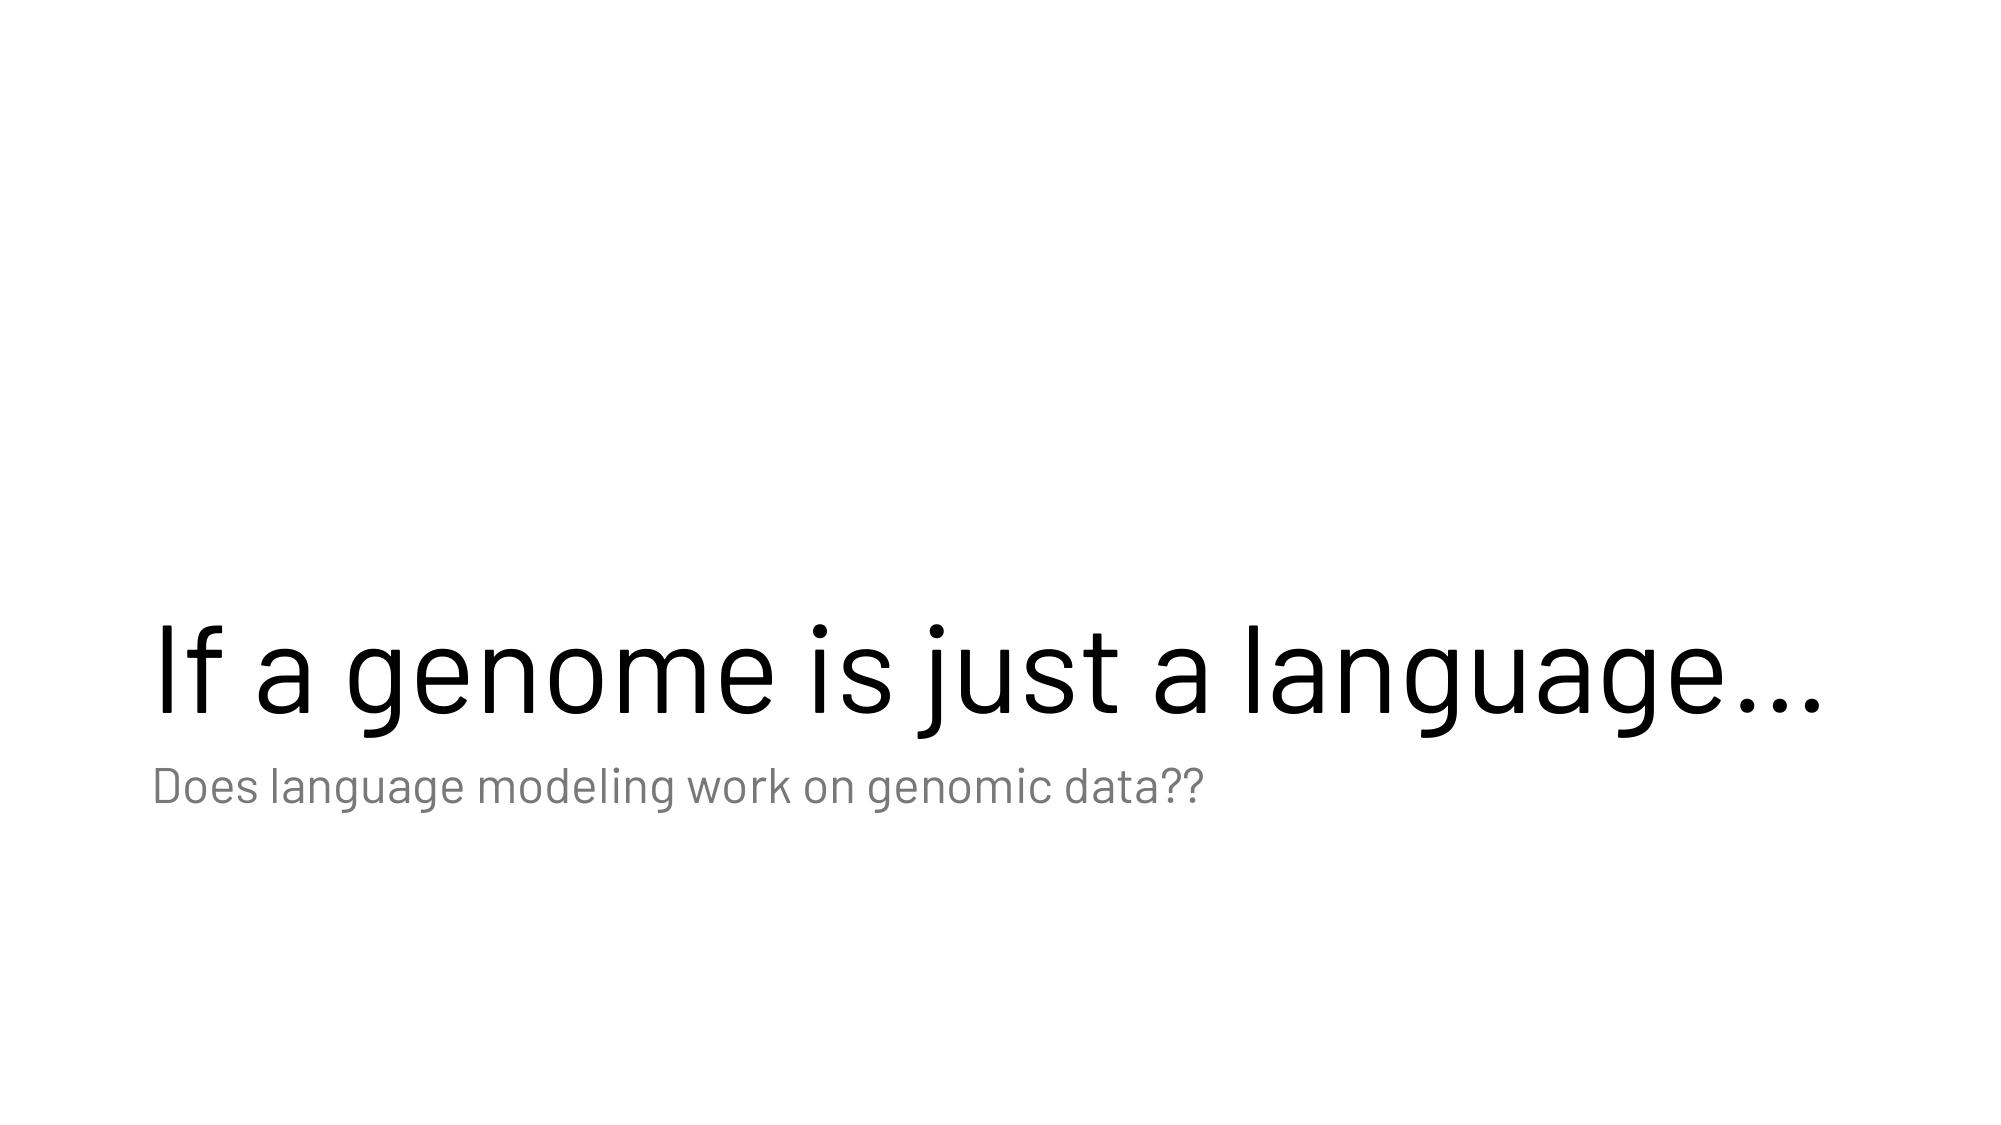

# If a genome is just a language…
Does language modeling work on genomic data??